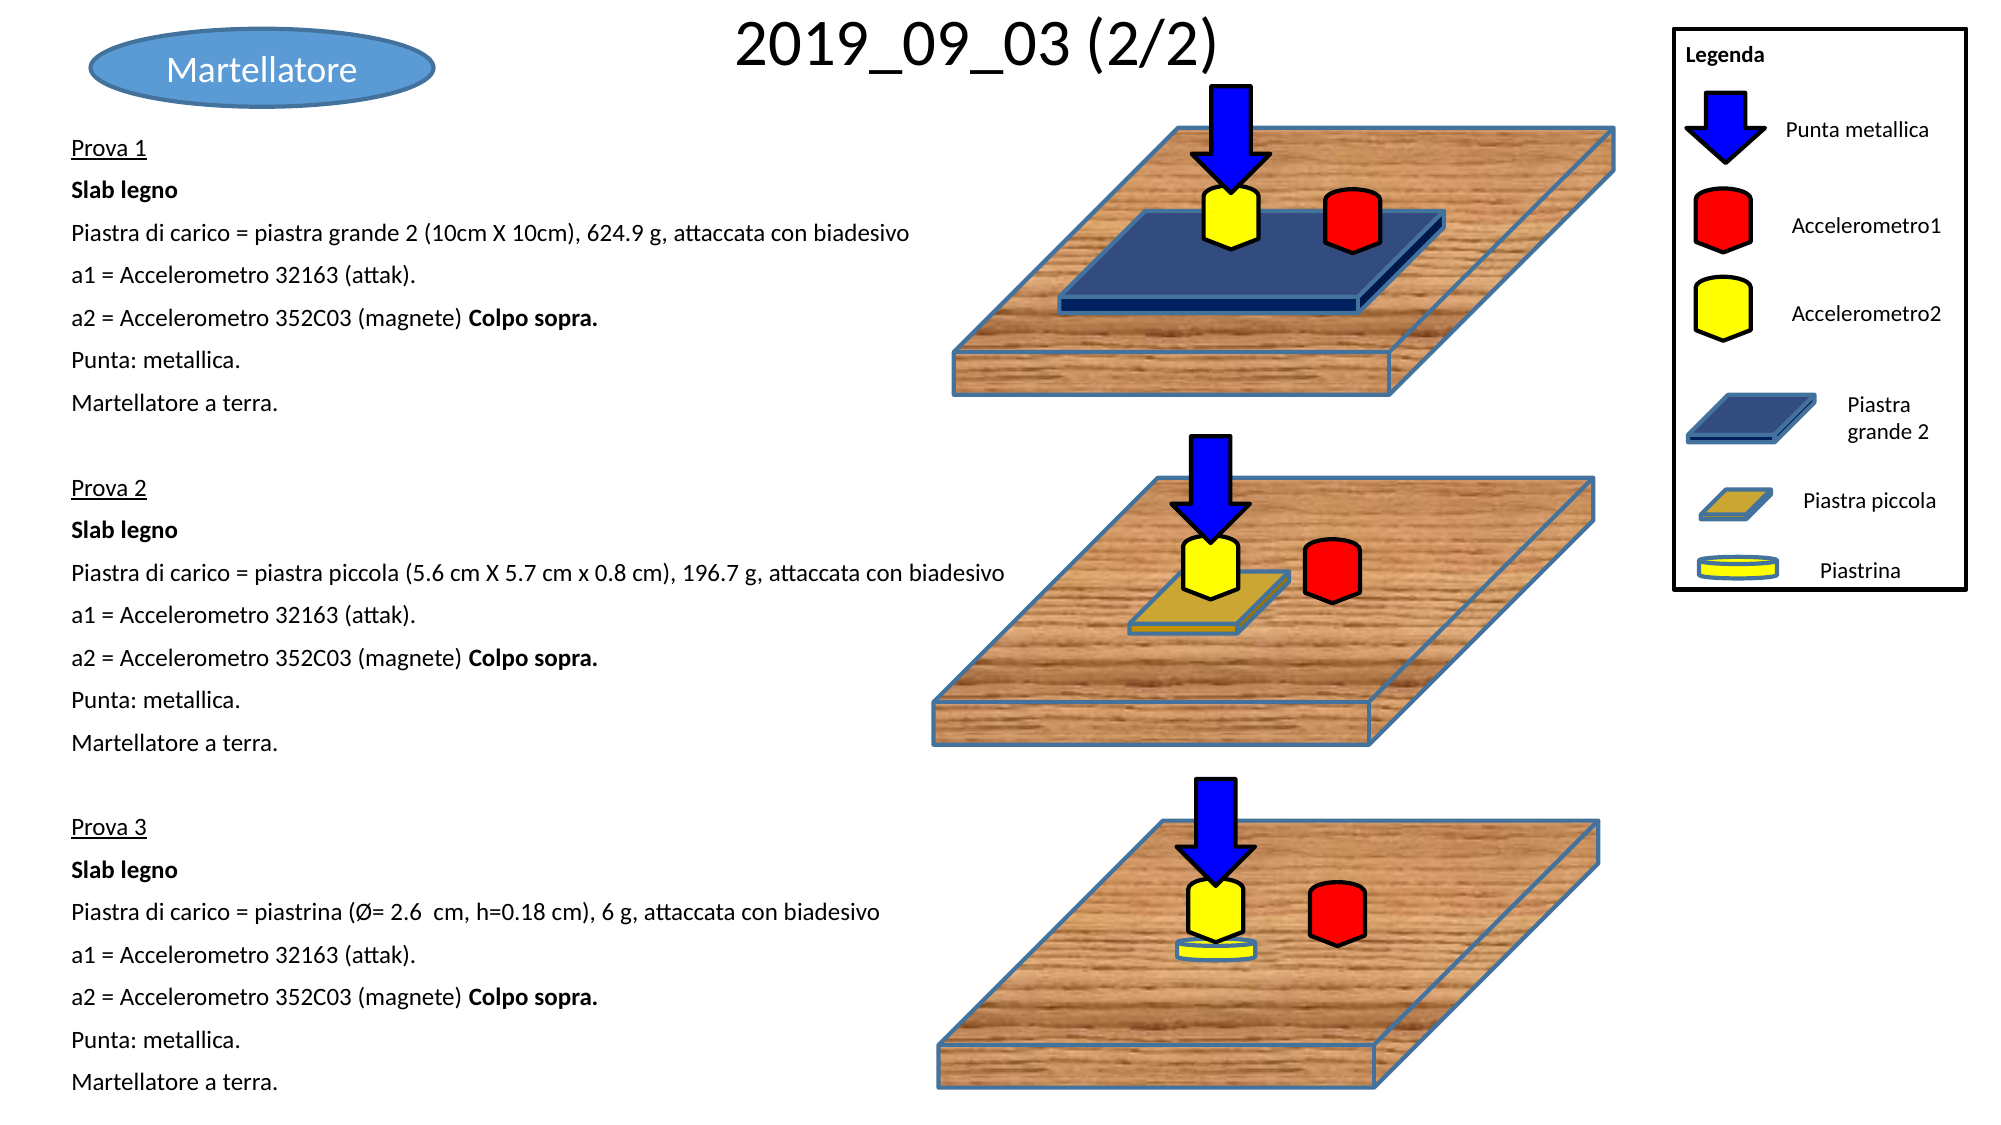

2019_09_03 (2/2)
Martellatore

Legenda

Accelerometro1

Punta metallica
Prova 1
Slab legno
Piastra di carico = piastra grande 2 (10cm X 10cm), 624.9 g, attaccata con biadesivo
a1 = Accelerometro 32163 (attak).
a2 = Accelerometro 352C03 (magnete) Colpo sopra.
Punta: metallica.
Martellatore a terra.

Prova 2
Slab legno
Piastra di carico = piastra piccola (5.6 cm X 5.7 cm x 0.8 cm), 196.7 g, attaccata con biadesivo
a1 = Accelerometro 32163 (attak).
a2 = Accelerometro 352C03 (magnete) Colpo sopra.
Punta: metallica.
Martellatore a terra.

Prova 3
Slab legno
Piastra di carico = piastrina (Ø= 2.6  cm, h=0.18 cm), 6 g, attaccata con biadesivo
a1 = Accelerometro 32163 (attak).
a2 = Accelerometro 352C03 (magnete) Colpo sopra.
Punta: metallica.
Martellatore a terra.

Accelerometro2
Piastra grande 2

Piastra piccola

Piastrina